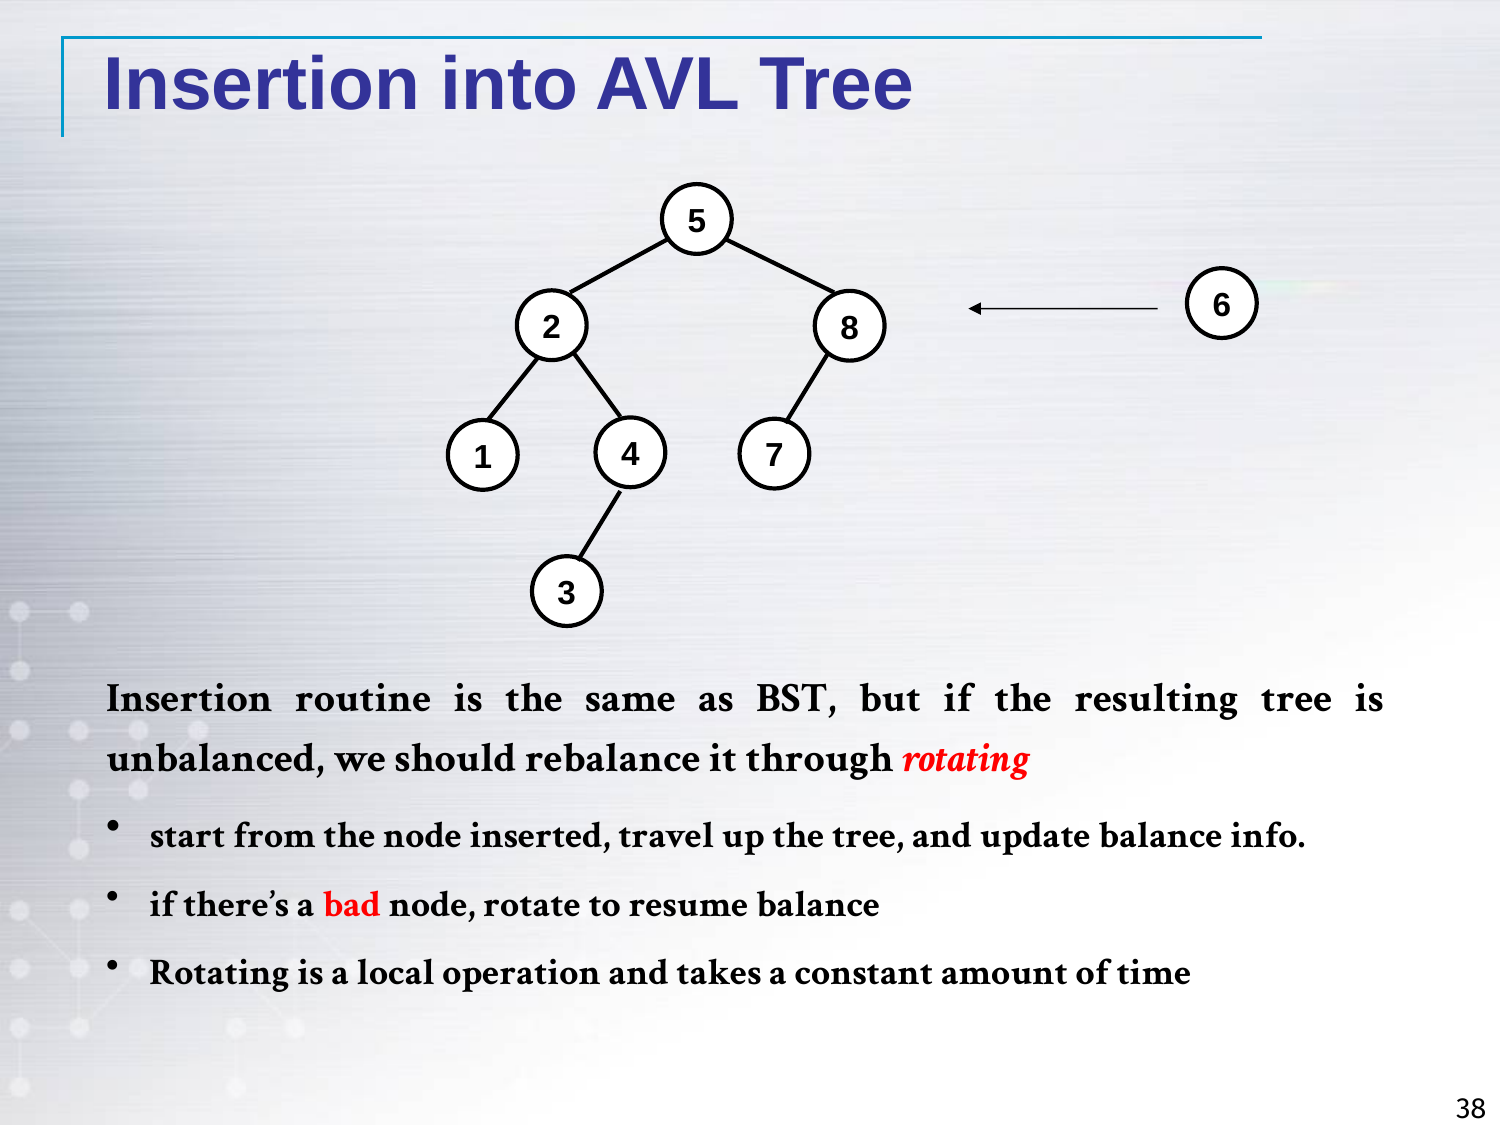

Insertion into AVL Tree
5

2
8

4
7
1

3
6

Insertion routine is the same as BST, but if the resulting tree is unbalanced, we should rebalance it through rotating
 start from the node inserted, travel up the tree, and update balance info.
 if there’s a bad node, rotate to resume balance
 Rotating is a local operation and takes a constant amount of time
38